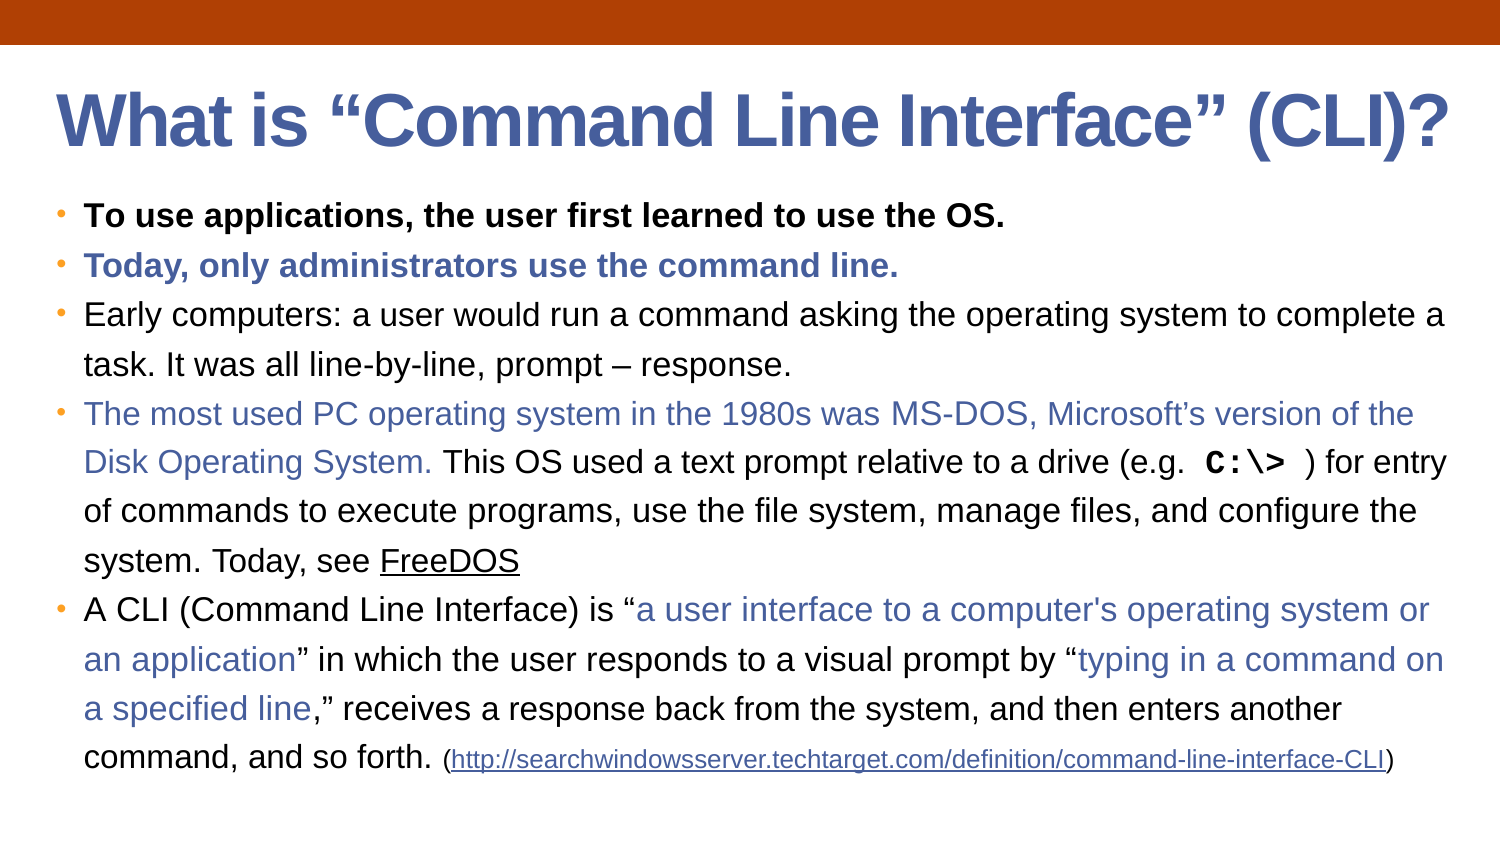

# What is “Command Line Interface” (CLI)?
To use applications, the user first learned to use the OS.
Today, only administrators use the command line.
Early computers: a user would run a command asking the operating system to complete a task. It was all line-by-line, prompt – response.
The most used PC operating system in the 1980s was MS-DOS, Microsoft’s version of the Disk Operating System. This OS used a text prompt relative to a drive (e.g.  C:\> ) for entry of commands to execute programs, use the file system, manage files, and configure the system. Today, see FreeDOS
A CLI (Command Line Interface) is “a user interface to a computer's operating system or an application” in which the user responds to a visual prompt by “typing in a command on a specified line,” receives a response back from the system, and then enters another command, and so forth. (http://searchwindowsserver.techtarget.com/definition/command-line-interface-CLI)